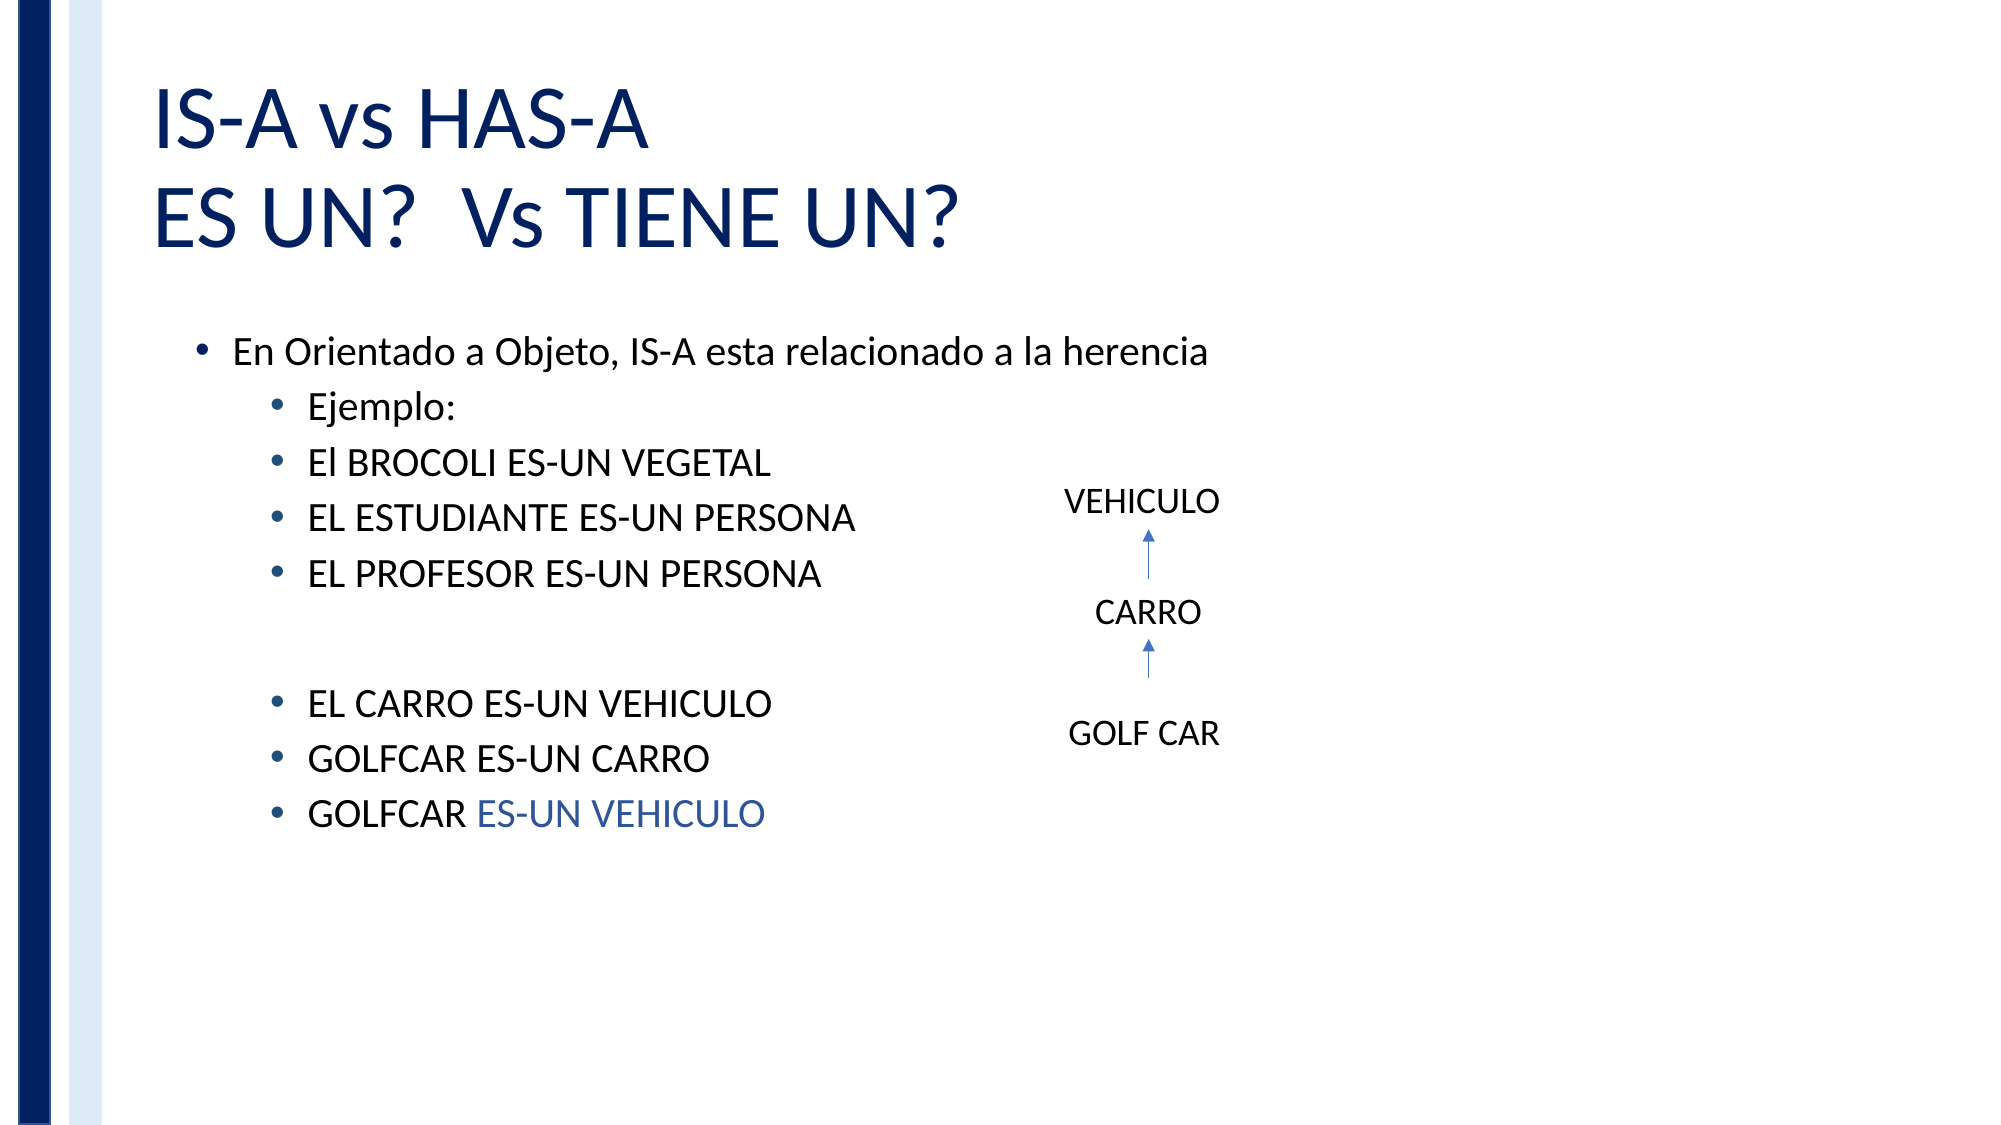

# IS-A vs HAS-A ES UN?  Vs TIENE UN?
En Orientado a Objeto, IS-A esta relacionado a la herencia
Ejemplo:
El BROCOLI ES-UN VEGETAL
EL ESTUDIANTE ES-UN PERSONA
EL PROFESOR ES-UN PERSONA

EL CARRO ES-UN VEHICULO
GOLFCAR ES-UN CARRO
GOLFCAR ES-UN VEHICULO

VEHICULO
CARRO
GOLF CAR